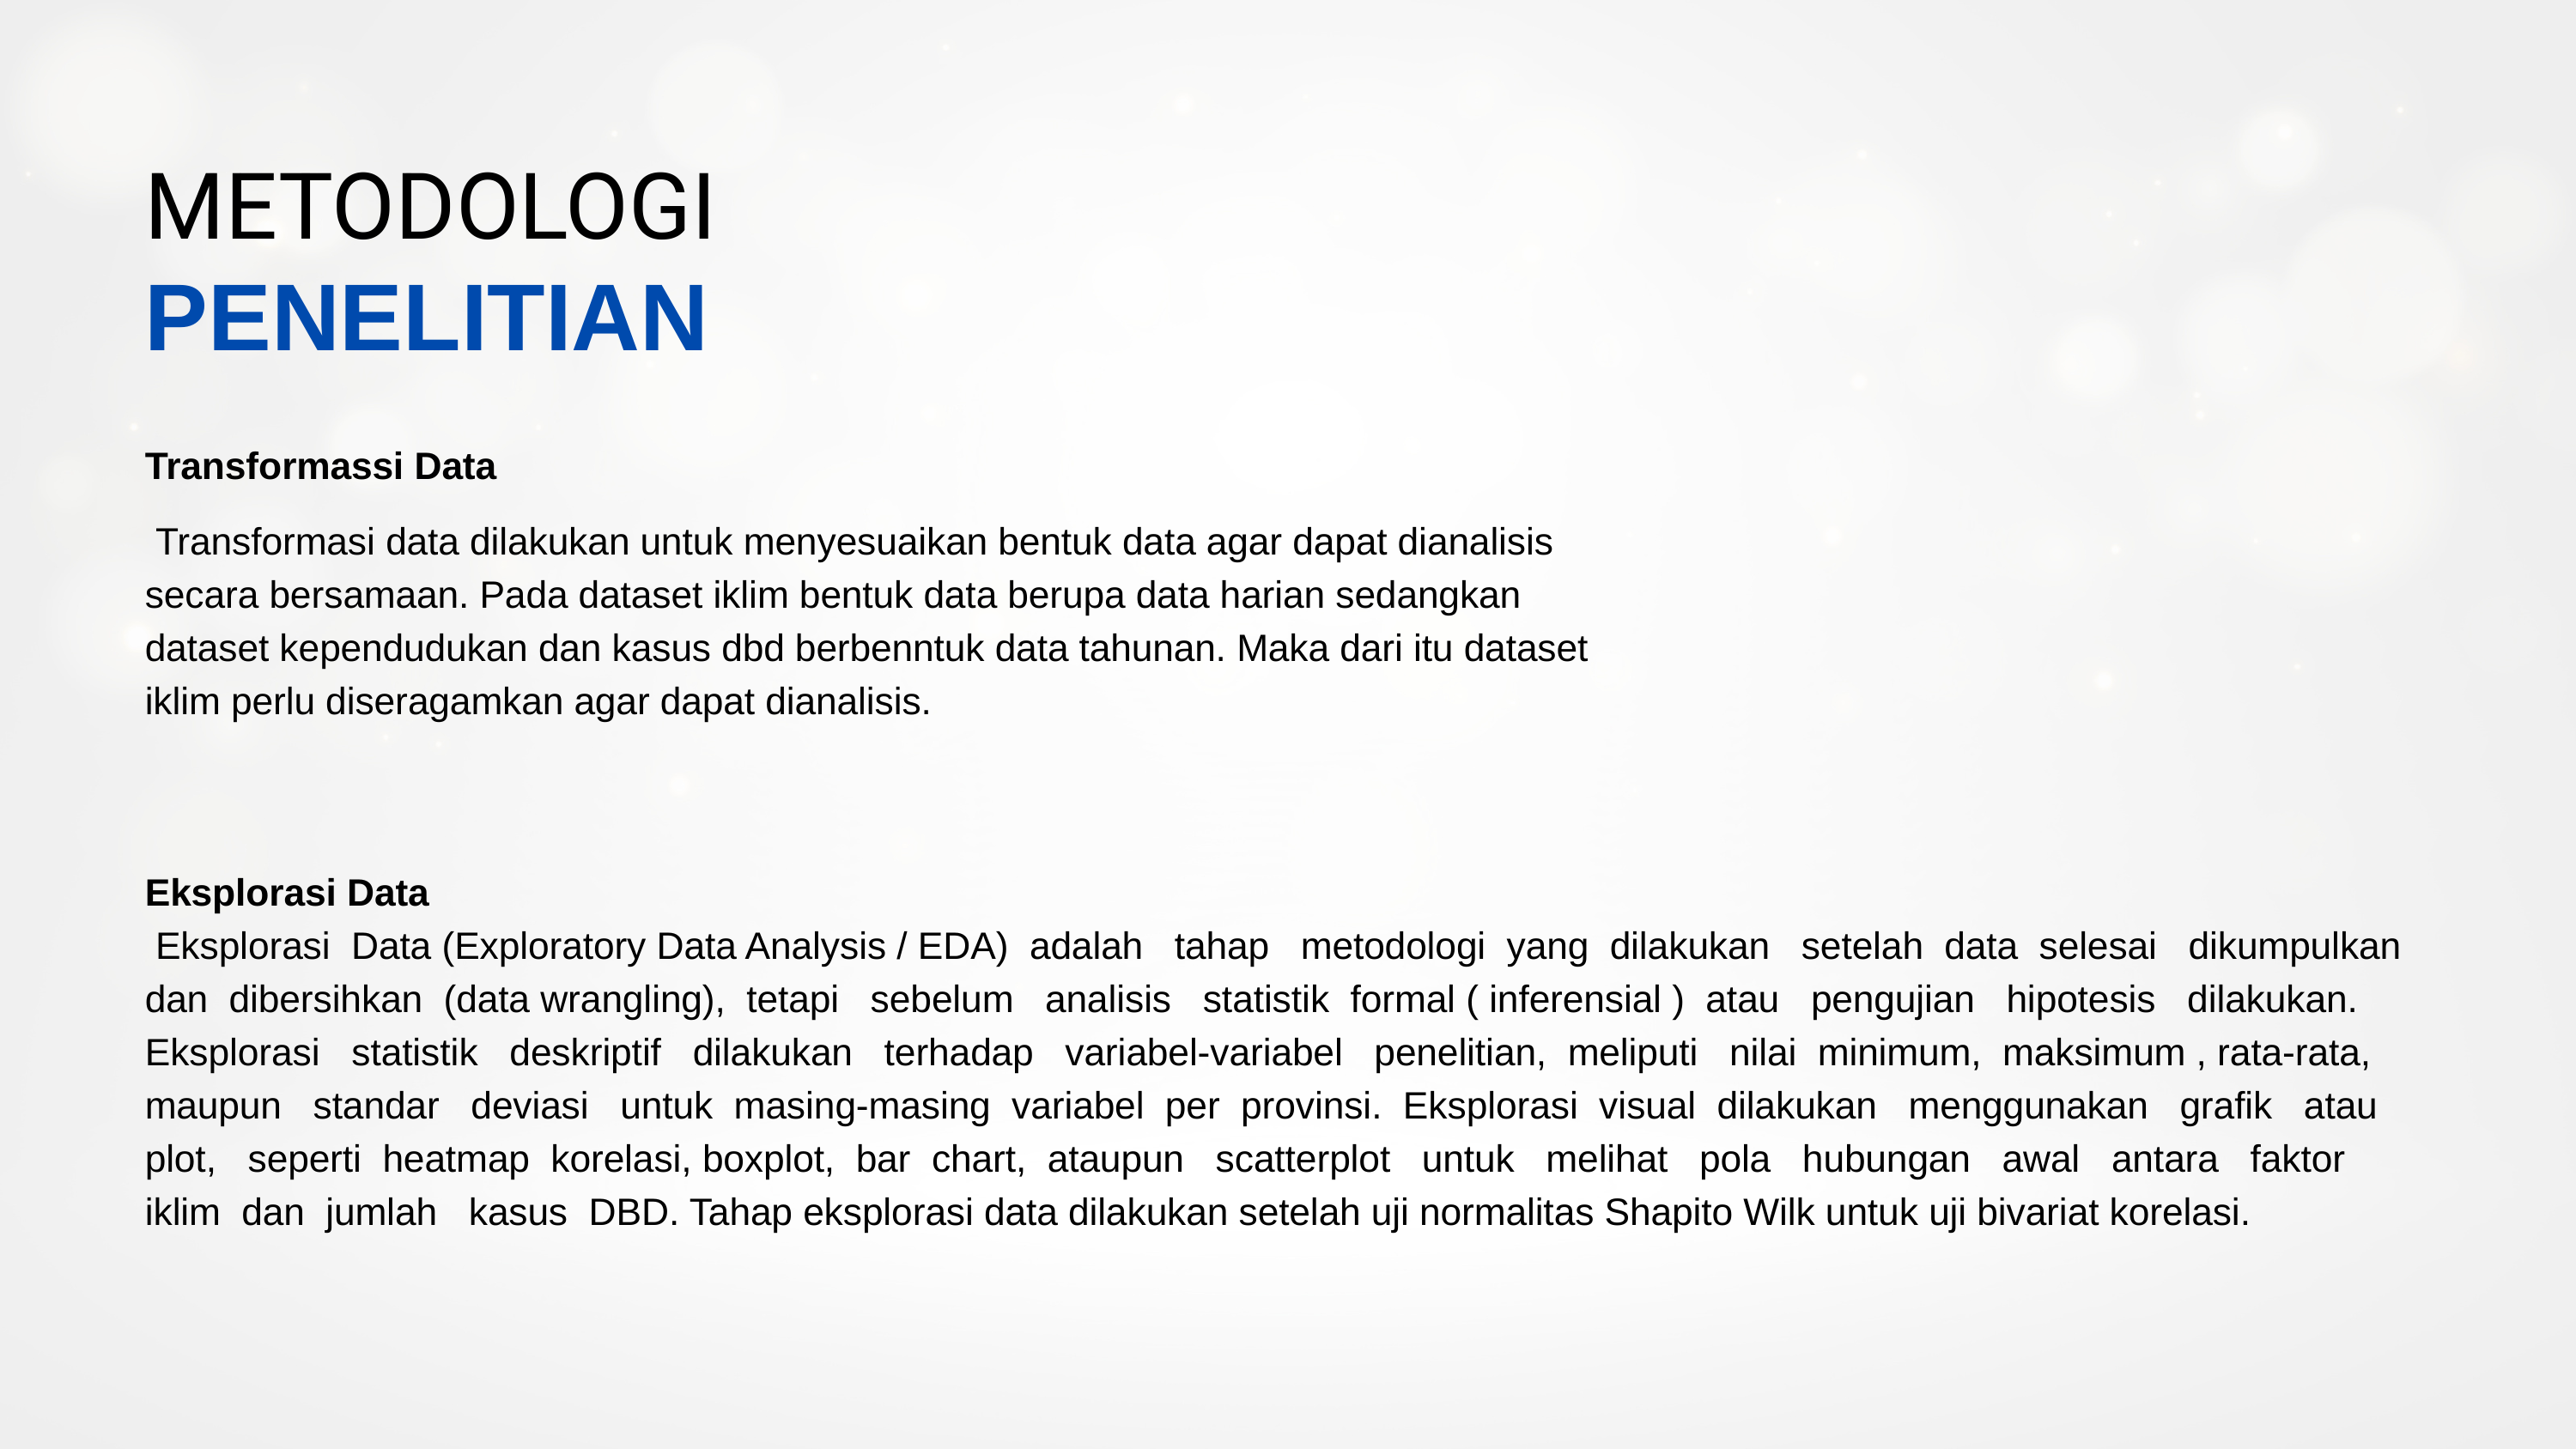

METODOLOGI
PENELITIAN
Transformassi Data

 Transformasi data dilakukan untuk menyesuaikan bentuk data agar dapat dianalisis secara bersamaan. Pada dataset iklim bentuk data berupa data harian sedangkan dataset kependudukan dan kasus dbd berbenntuk data tahunan. Maka dari itu dataset iklim perlu diseragamkan agar dapat dianalisis.
Eksplorasi Data
 Eksplorasi  Data (Exploratory Data Analysis / EDA)  adalah   tahap   metodologi  yang  dilakukan   setelah  data  selesai   dikumpulkan  dan  dibersihkan  (data wrangling),  tetapi   sebelum   analisis   statistik  formal ( inferensial )  atau   pengujian   hipotesis   dilakukan.  Eksplorasi   statistik   deskriptif   dilakukan   terhadap   variabel-variabel   penelitian,  meliputi   nilai  minimum,  maksimum , rata-rata,  maupun   standar   deviasi   untuk  masing-masing  variabel  per  provinsi.  Eksplorasi  visual  dilakukan   menggunakan   grafik   atau  plot,   seperti  heatmap  korelasi, boxplot,  bar  chart,  ataupun   scatterplot   untuk   melihat   pola   hubungan   awal   antara   faktor   iklim  dan  jumlah   kasus  DBD. Tahap eksplorasi data dilakukan setelah uji normalitas Shapito Wilk untuk uji bivariat korelasi.